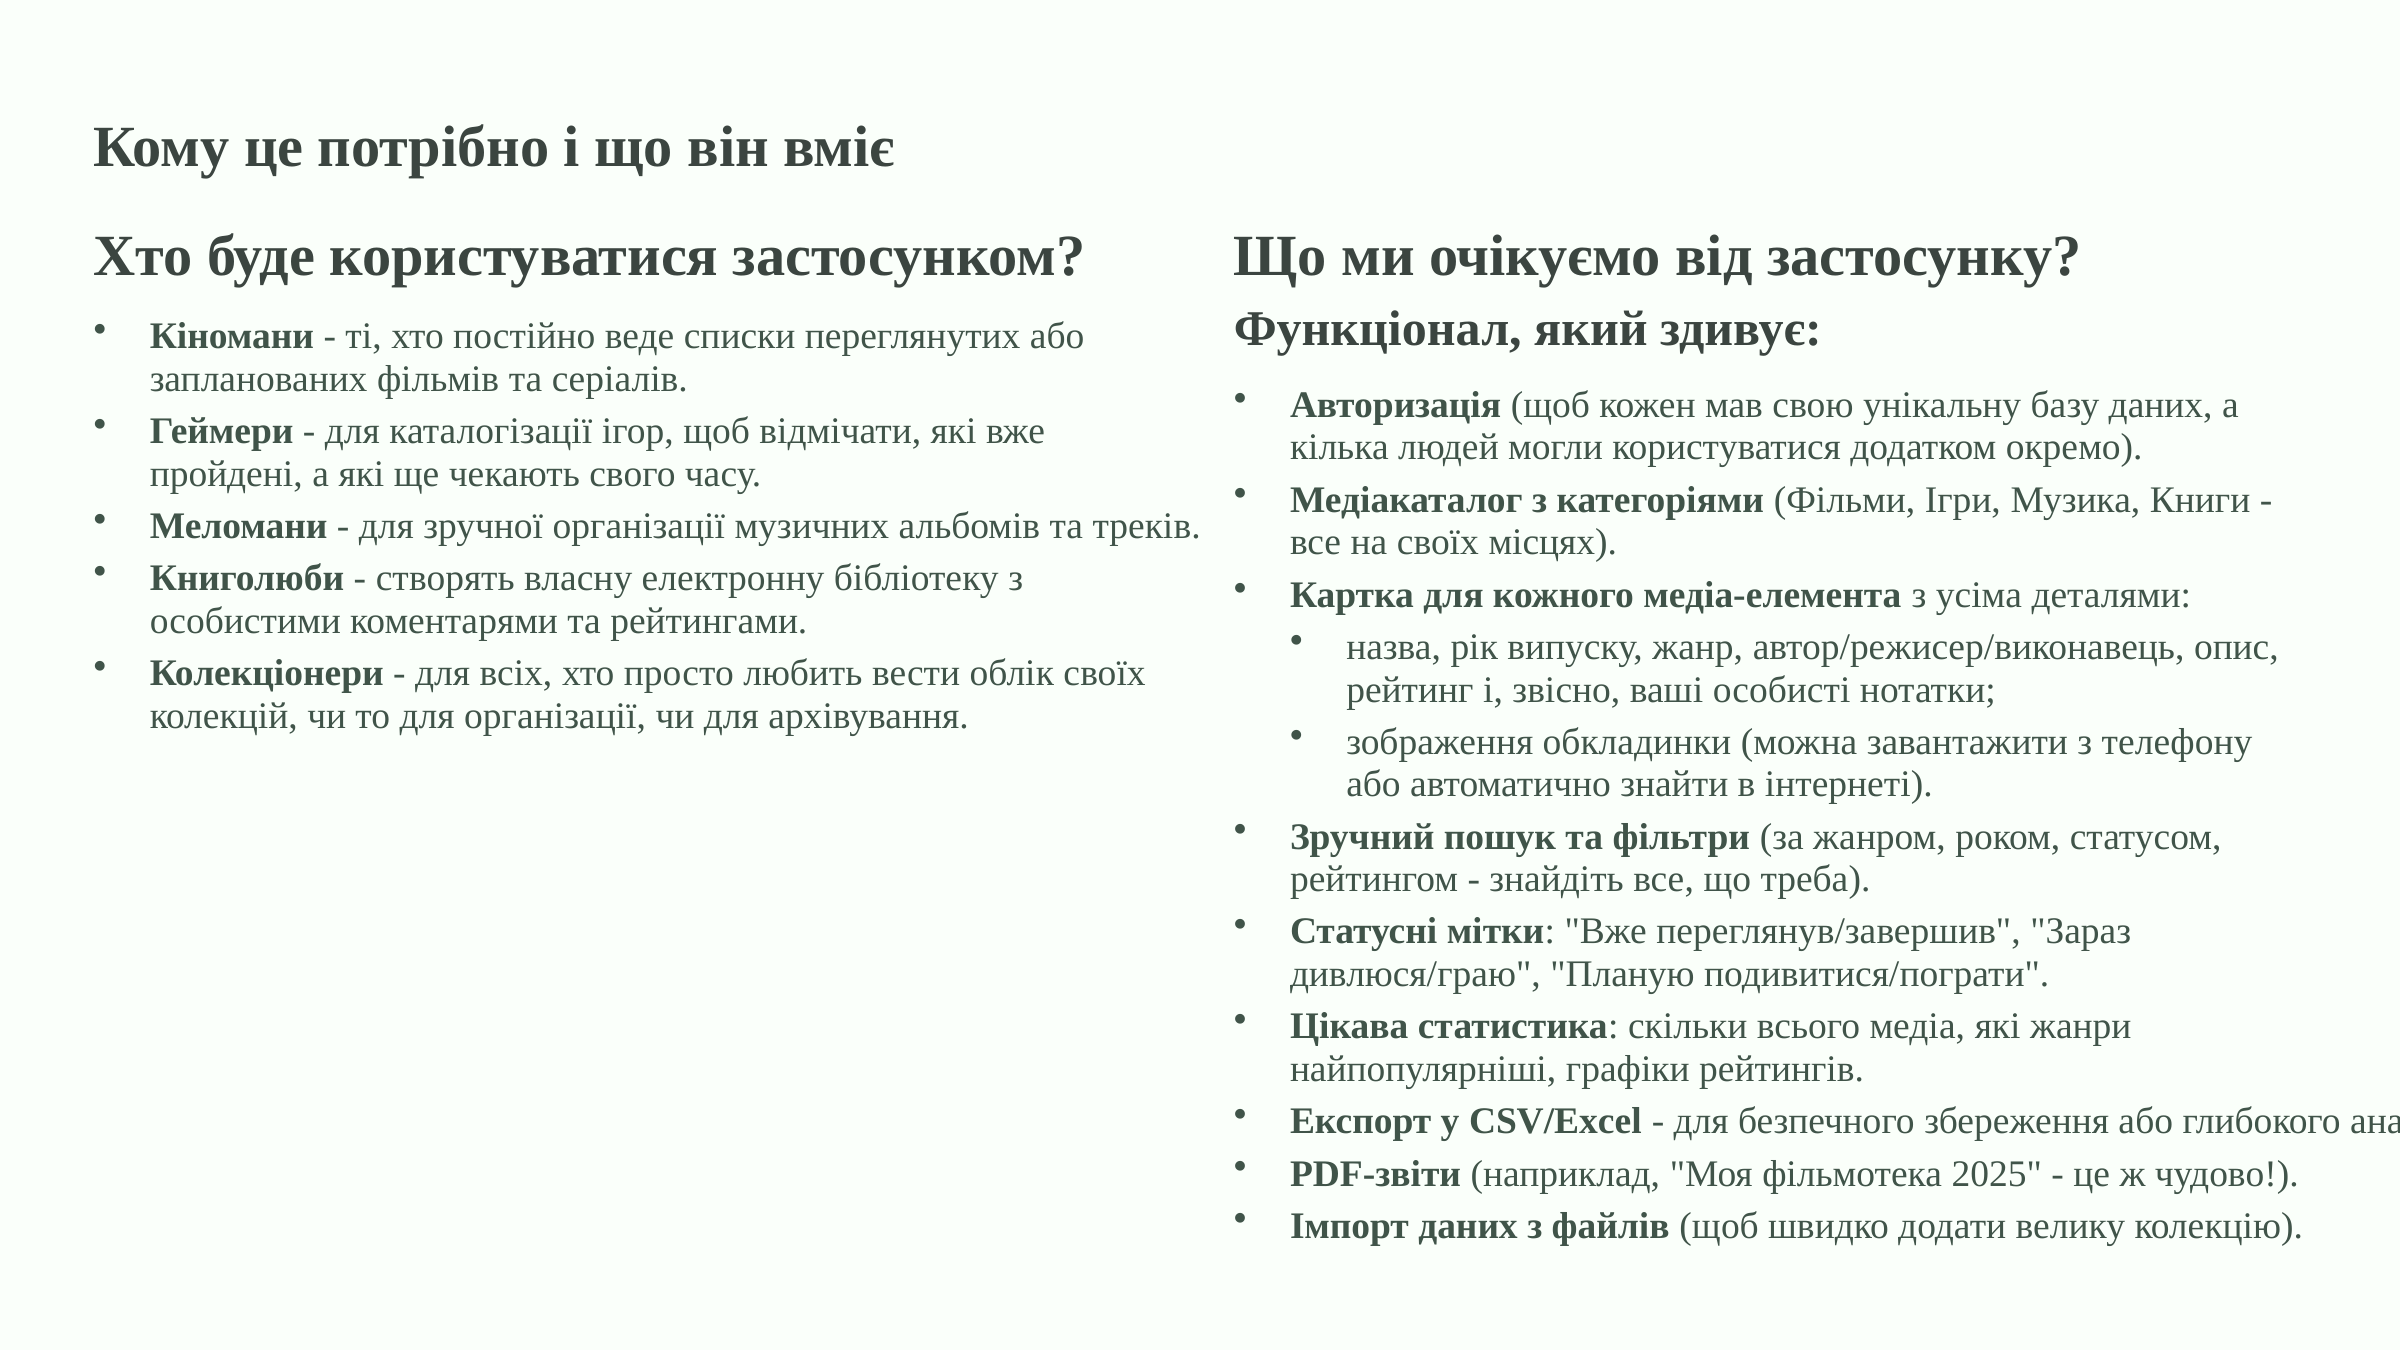

Кому це потрібно і що він вміє
Хто буде користуватися застосунком?
Що ми очікуємо від застосунку?
Кіномани - ті, хто постійно веде списки переглянутих або запланованих фільмів та серіалів.
Функціонал, який здивує:
Авторизація (щоб кожен мав свою унікальну базу даних, а кілька людей могли користуватися додатком окремо).
Геймери - для каталогізації ігор, щоб відмічати, які вже пройдені, а які ще чекають свого часу.
Медіакаталог з категоріями (Фільми, Ігри, Музика, Книги - все на своїх місцях).
Меломани - для зручної організації музичних альбомів та треків.
Книголюби - створять власну електронну бібліотеку з особистими коментарями та рейтингами.
Картка для кожного медіа-елемента з усіма деталями:
назва, рік випуску, жанр, автор/режисер/виконавець, опис, рейтинг і, звісно, ваші особисті нотатки;
Колекціонери - для всіх, хто просто любить вести облік своїх колекцій, чи то для організації, чи для архівування.
зображення обкладинки (можна завантажити з телефону або автоматично знайти в інтернеті).
Зручний пошук та фільтри (за жанром, роком, статусом, рейтингом - знайдіть все, що треба).
Статусні мітки: "Вже переглянув/завершив", "Зараз дивлюся/граю", "Планую подивитися/пограти".
Цікава статистика: скільки всього медіа, які жанри найпопулярніші, графіки рейтингів.
Експорт у CSV/Excel - для безпечного збереження або глибокого аналізу.
PDF-звіти (наприклад, "Моя фільмотека 2025" - це ж чудово!).
Імпорт даних з файлів (щоб швидко додати велику колекцію).